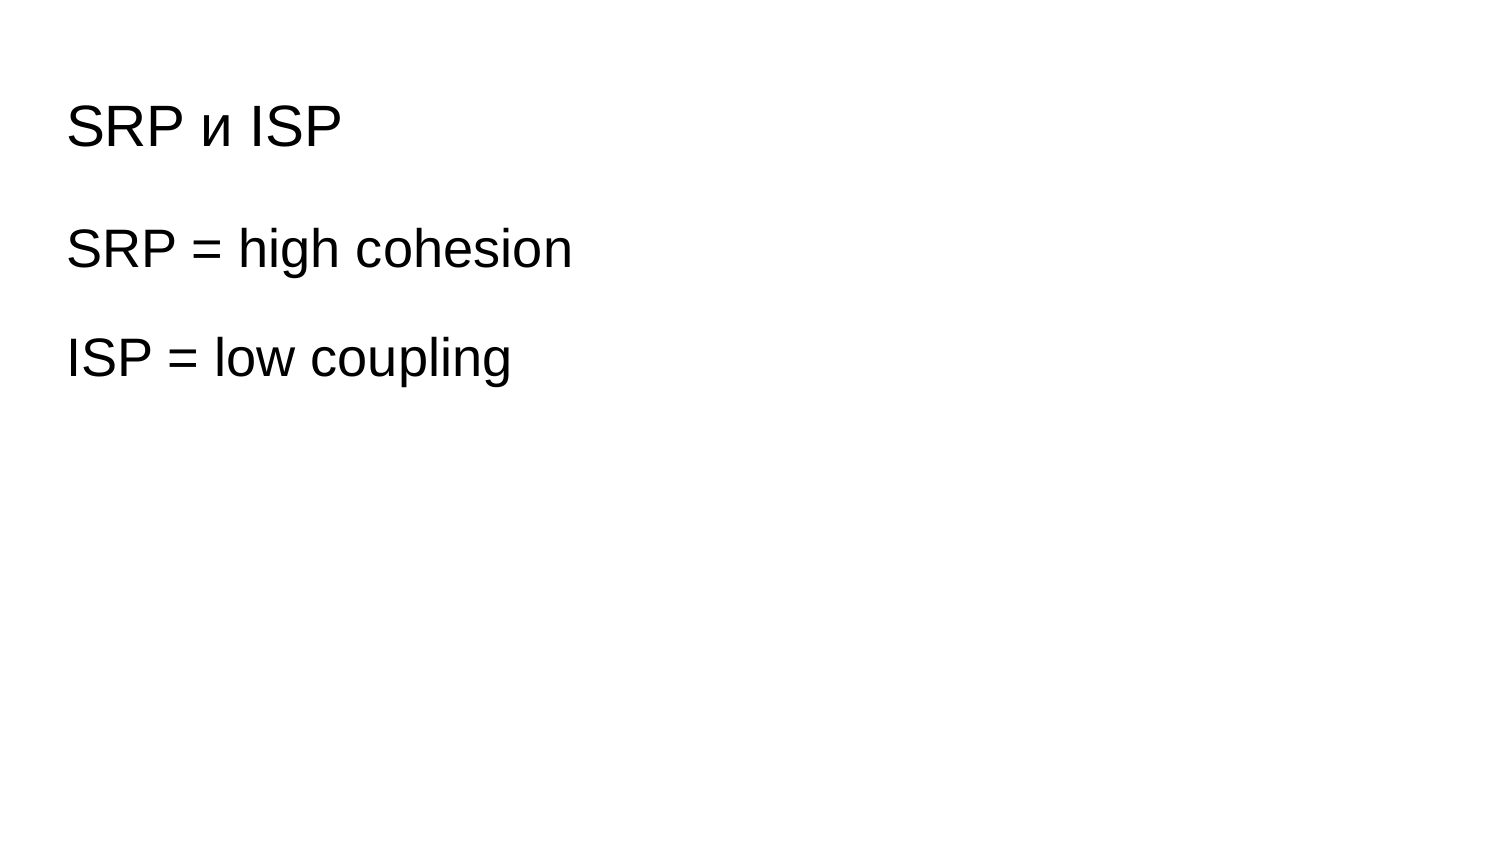

# SRP и ISP
SRP = high cohesion
ISP = low coupling